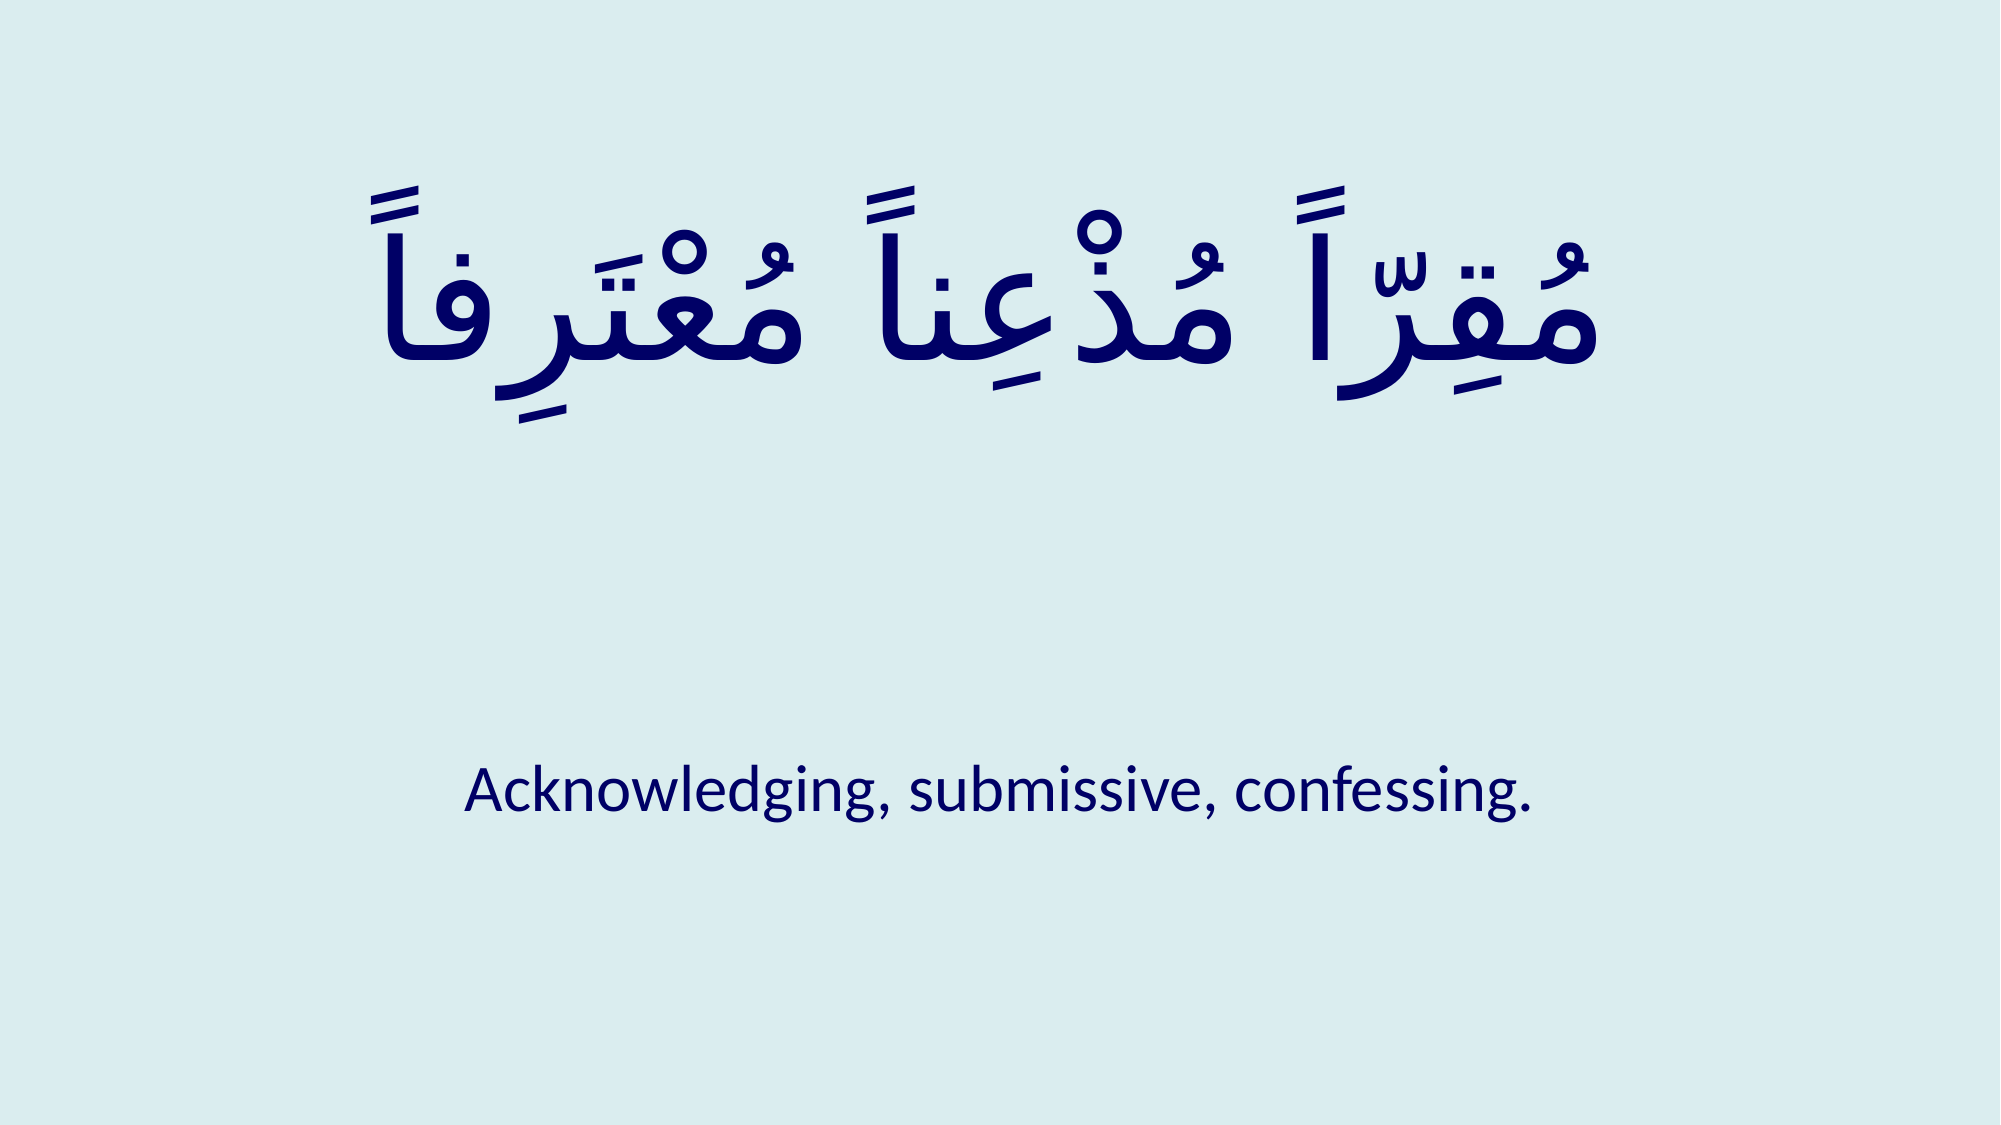

# مُقِرّاً مُذْعِناً مُعْتَرِفاً
Acknowledging, submissive, confessing.